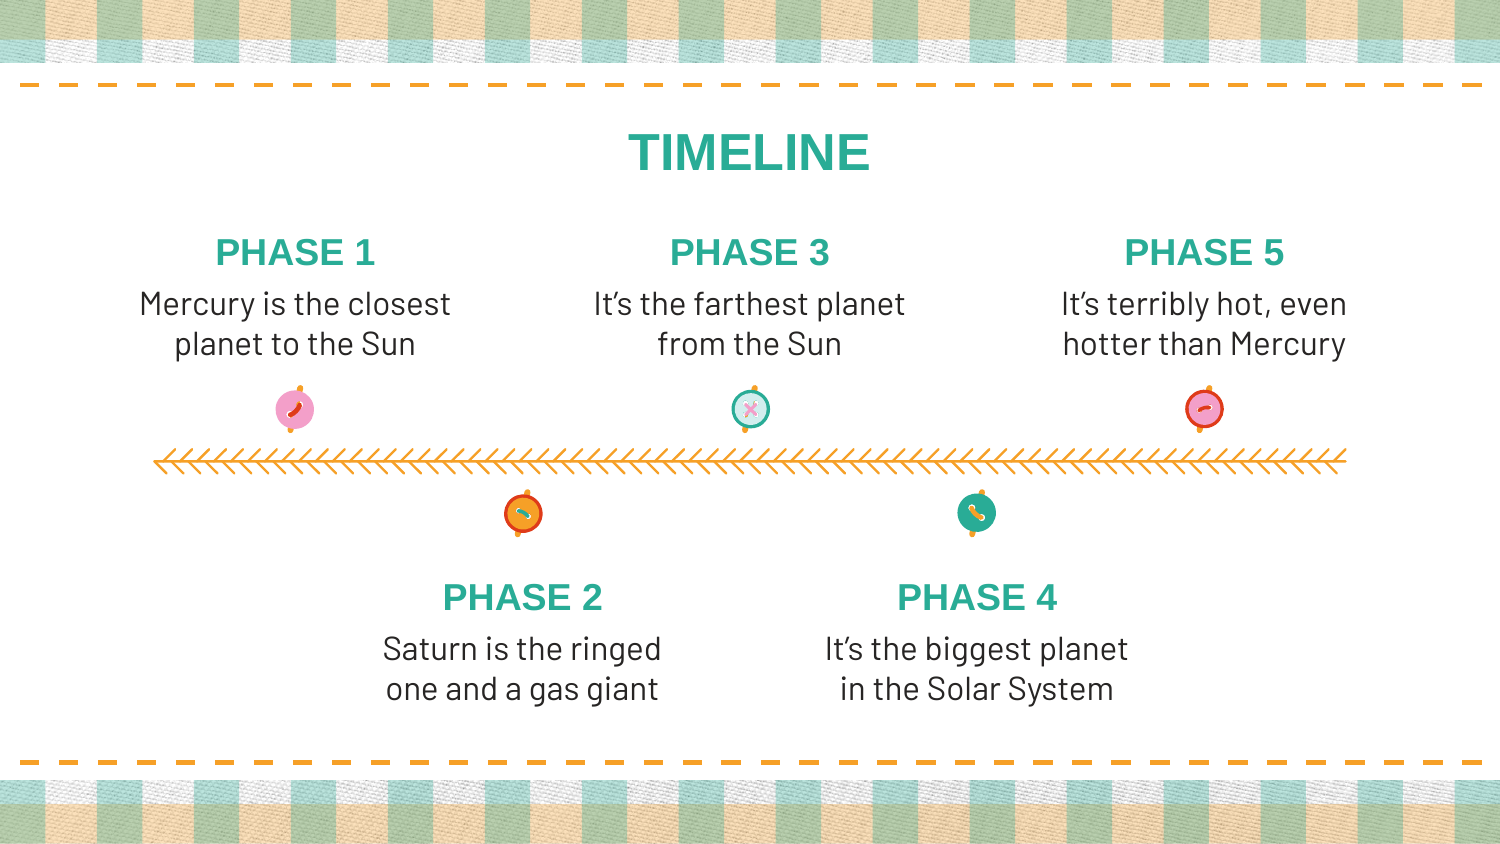

# TIMELINE
PHASE 1
PHASE 3
PHASE 5
Mercury is the closest planet to the Sun
It’s the farthest planet from the Sun
It’s terribly hot, even hotter than Mercury

PHASE 2
PHASE 4
Saturn is the ringed one and a gas giant
It’s the biggest planet in the Solar System